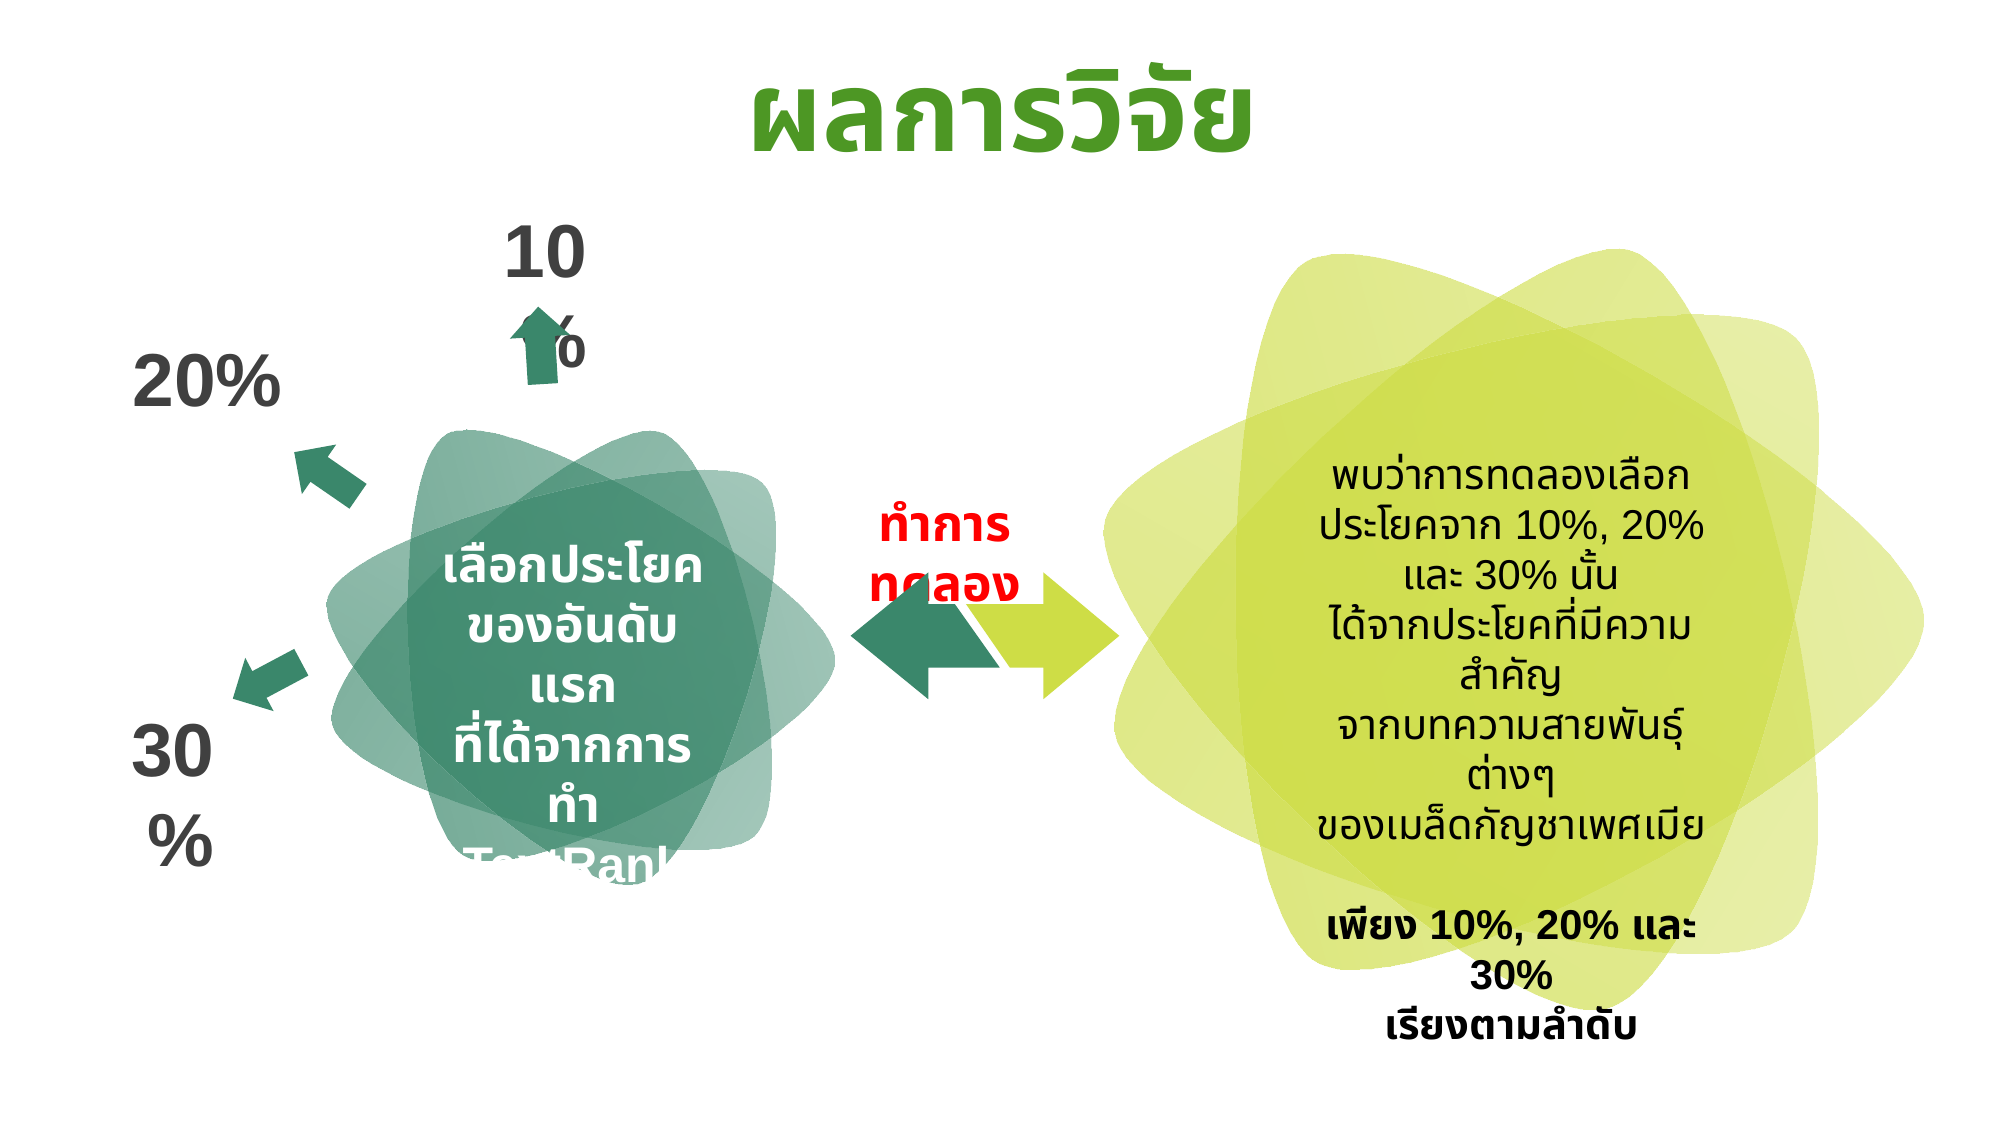

ผลการวิจัย
10%

20%

พบว่าการทดลองเลือกประโยคจาก 10%, 20% และ 30% นั้น
ได้จากประโยคที่มีความสำคัญ
จากบทความสายพันธุ์ต่างๆ
ของเมล็ดกัญชาเพศเมีย

เพียง 10%, 20% และ 30%
เรียงตามลำดับ

ทำการทดลอง
เลือกประโยค
ของอันดับแรก
ที่ได้จากการทำ TextRank

30%